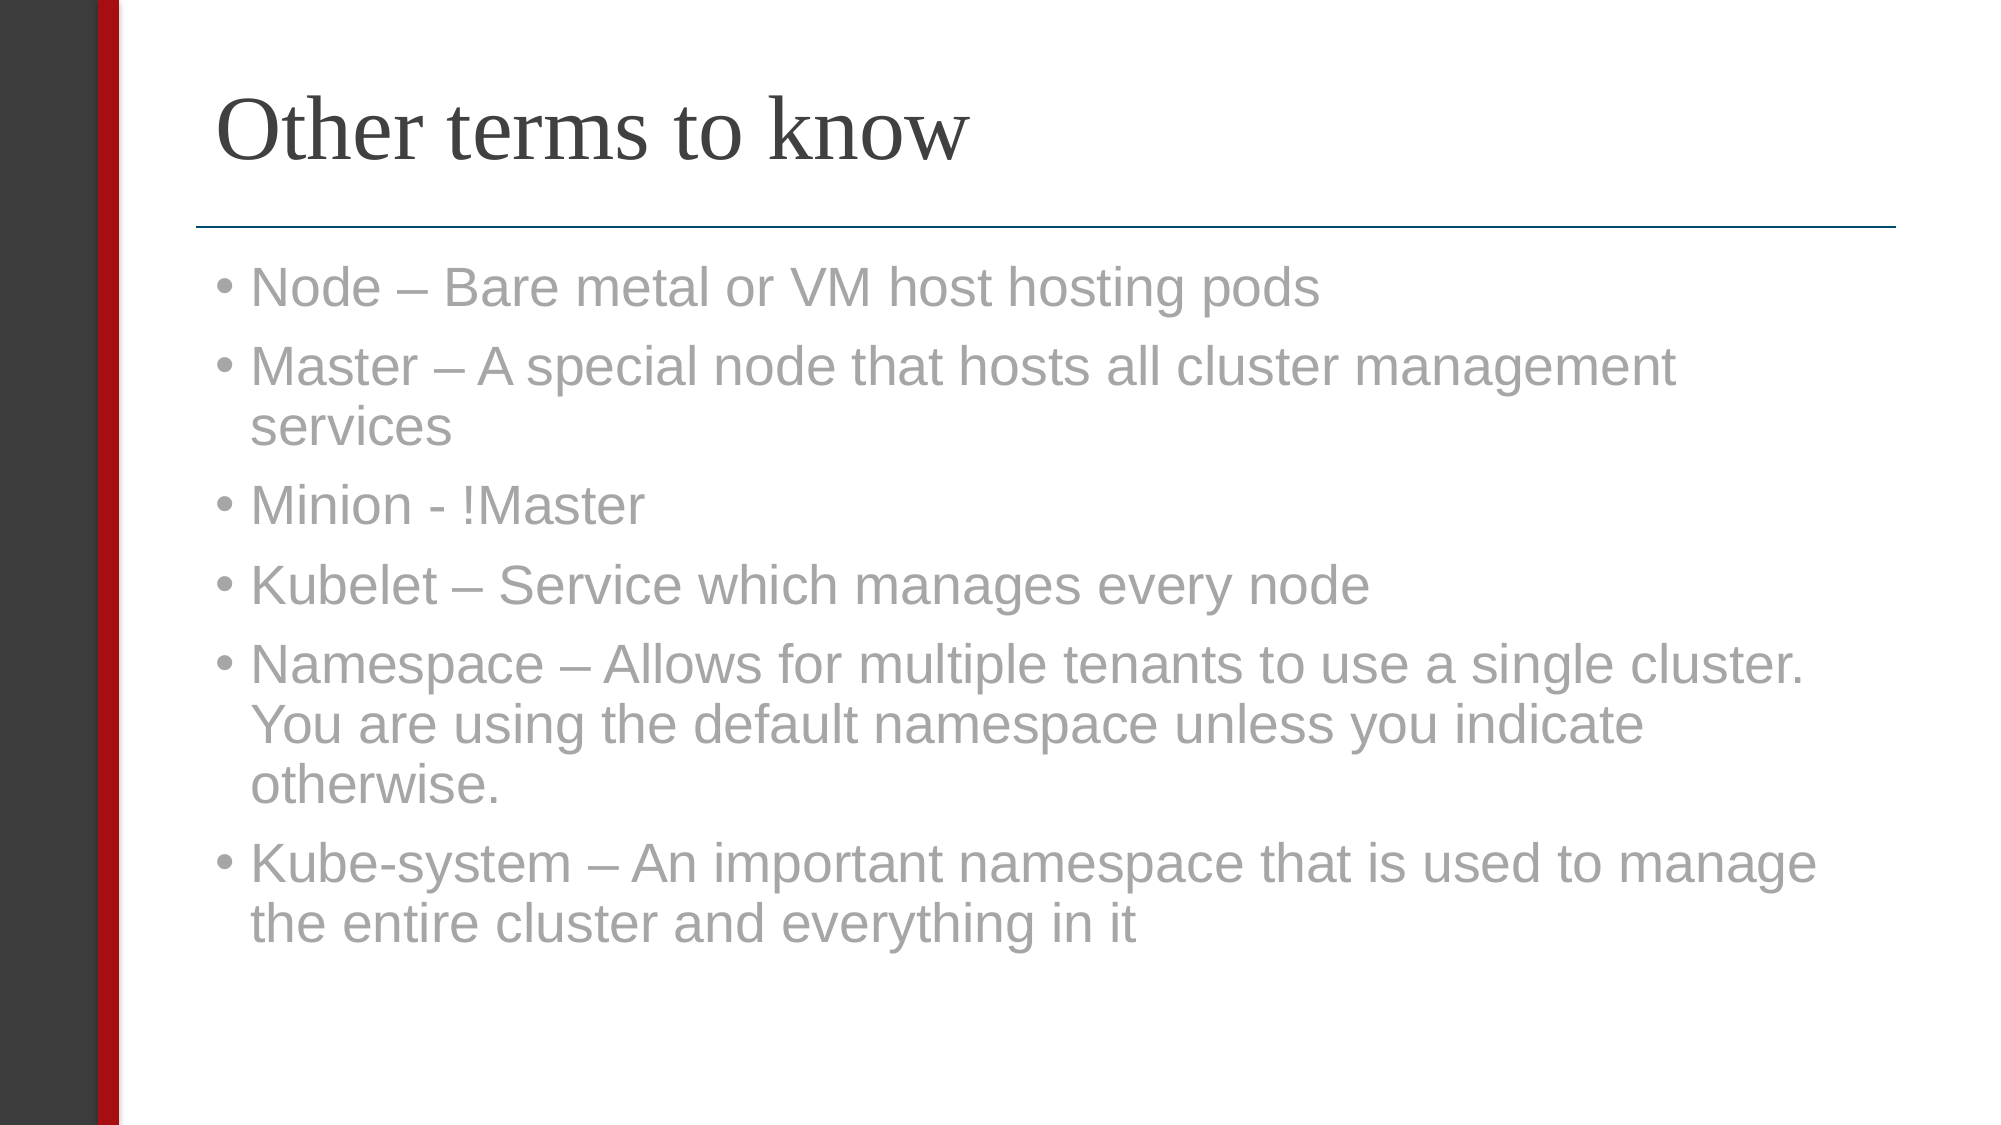

# Other terms to know
Node – Bare metal or VM host hosting pods
Master – A special node that hosts all cluster management services
Minion - !Master
Kubelet – Service which manages every node
Namespace – Allows for multiple tenants to use a single cluster.  You are using the default namespace unless you indicate otherwise.
Kube-system – An important namespace that is used to manage the entire cluster and everything in it